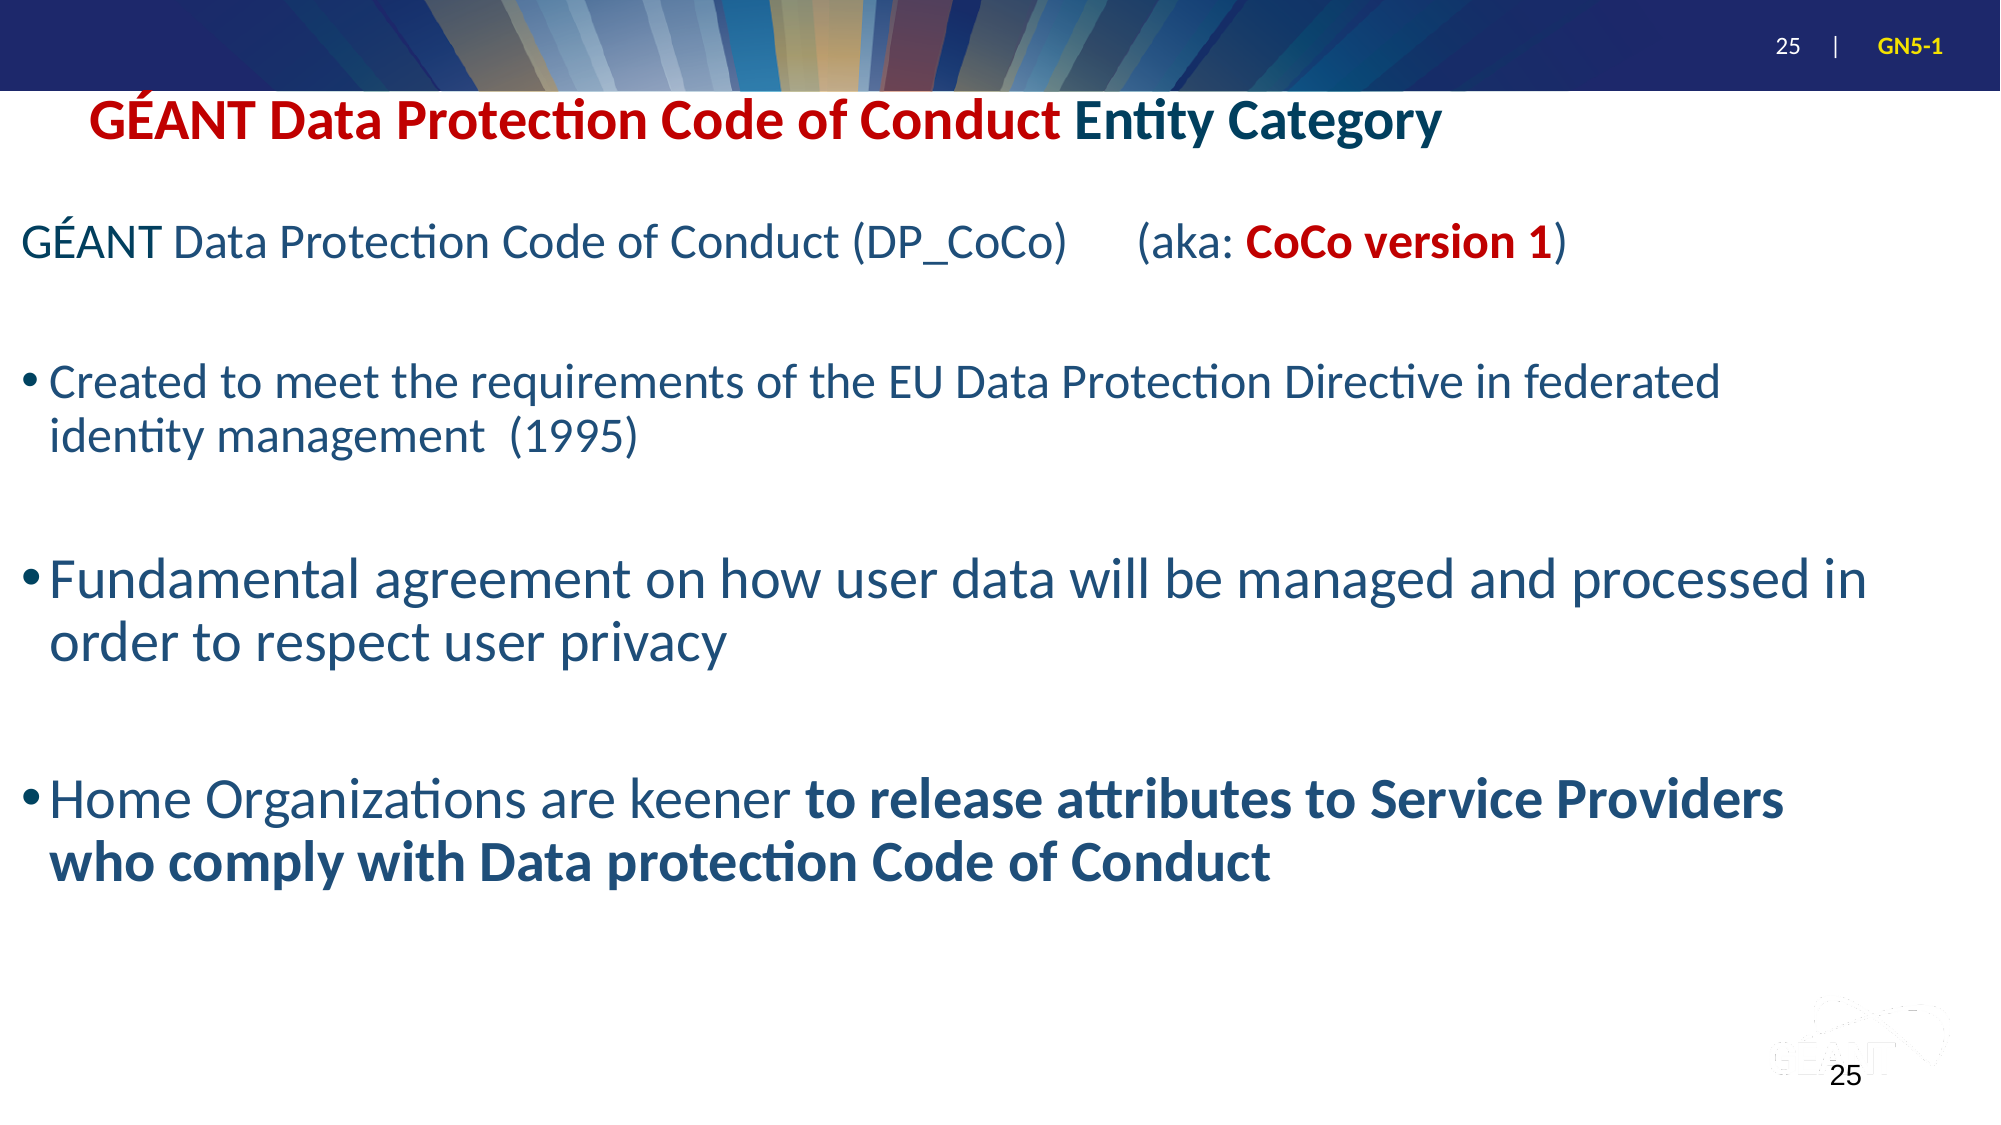

# GÉANT Data Protection Code of Conduct Entity Category
GÉANT Data Protection Code of Conduct (DP_CoCo)      (aka: CoCo version 1)

Created to meet the requirements of the EU Data Protection Directive in federated identity management  (1995)

Fundamental agreement on how user data will be managed and processed in order to respect user privacy

Home Organizations are keener to release attributes to Service Providers who comply with Data protection Code of Conduct

25